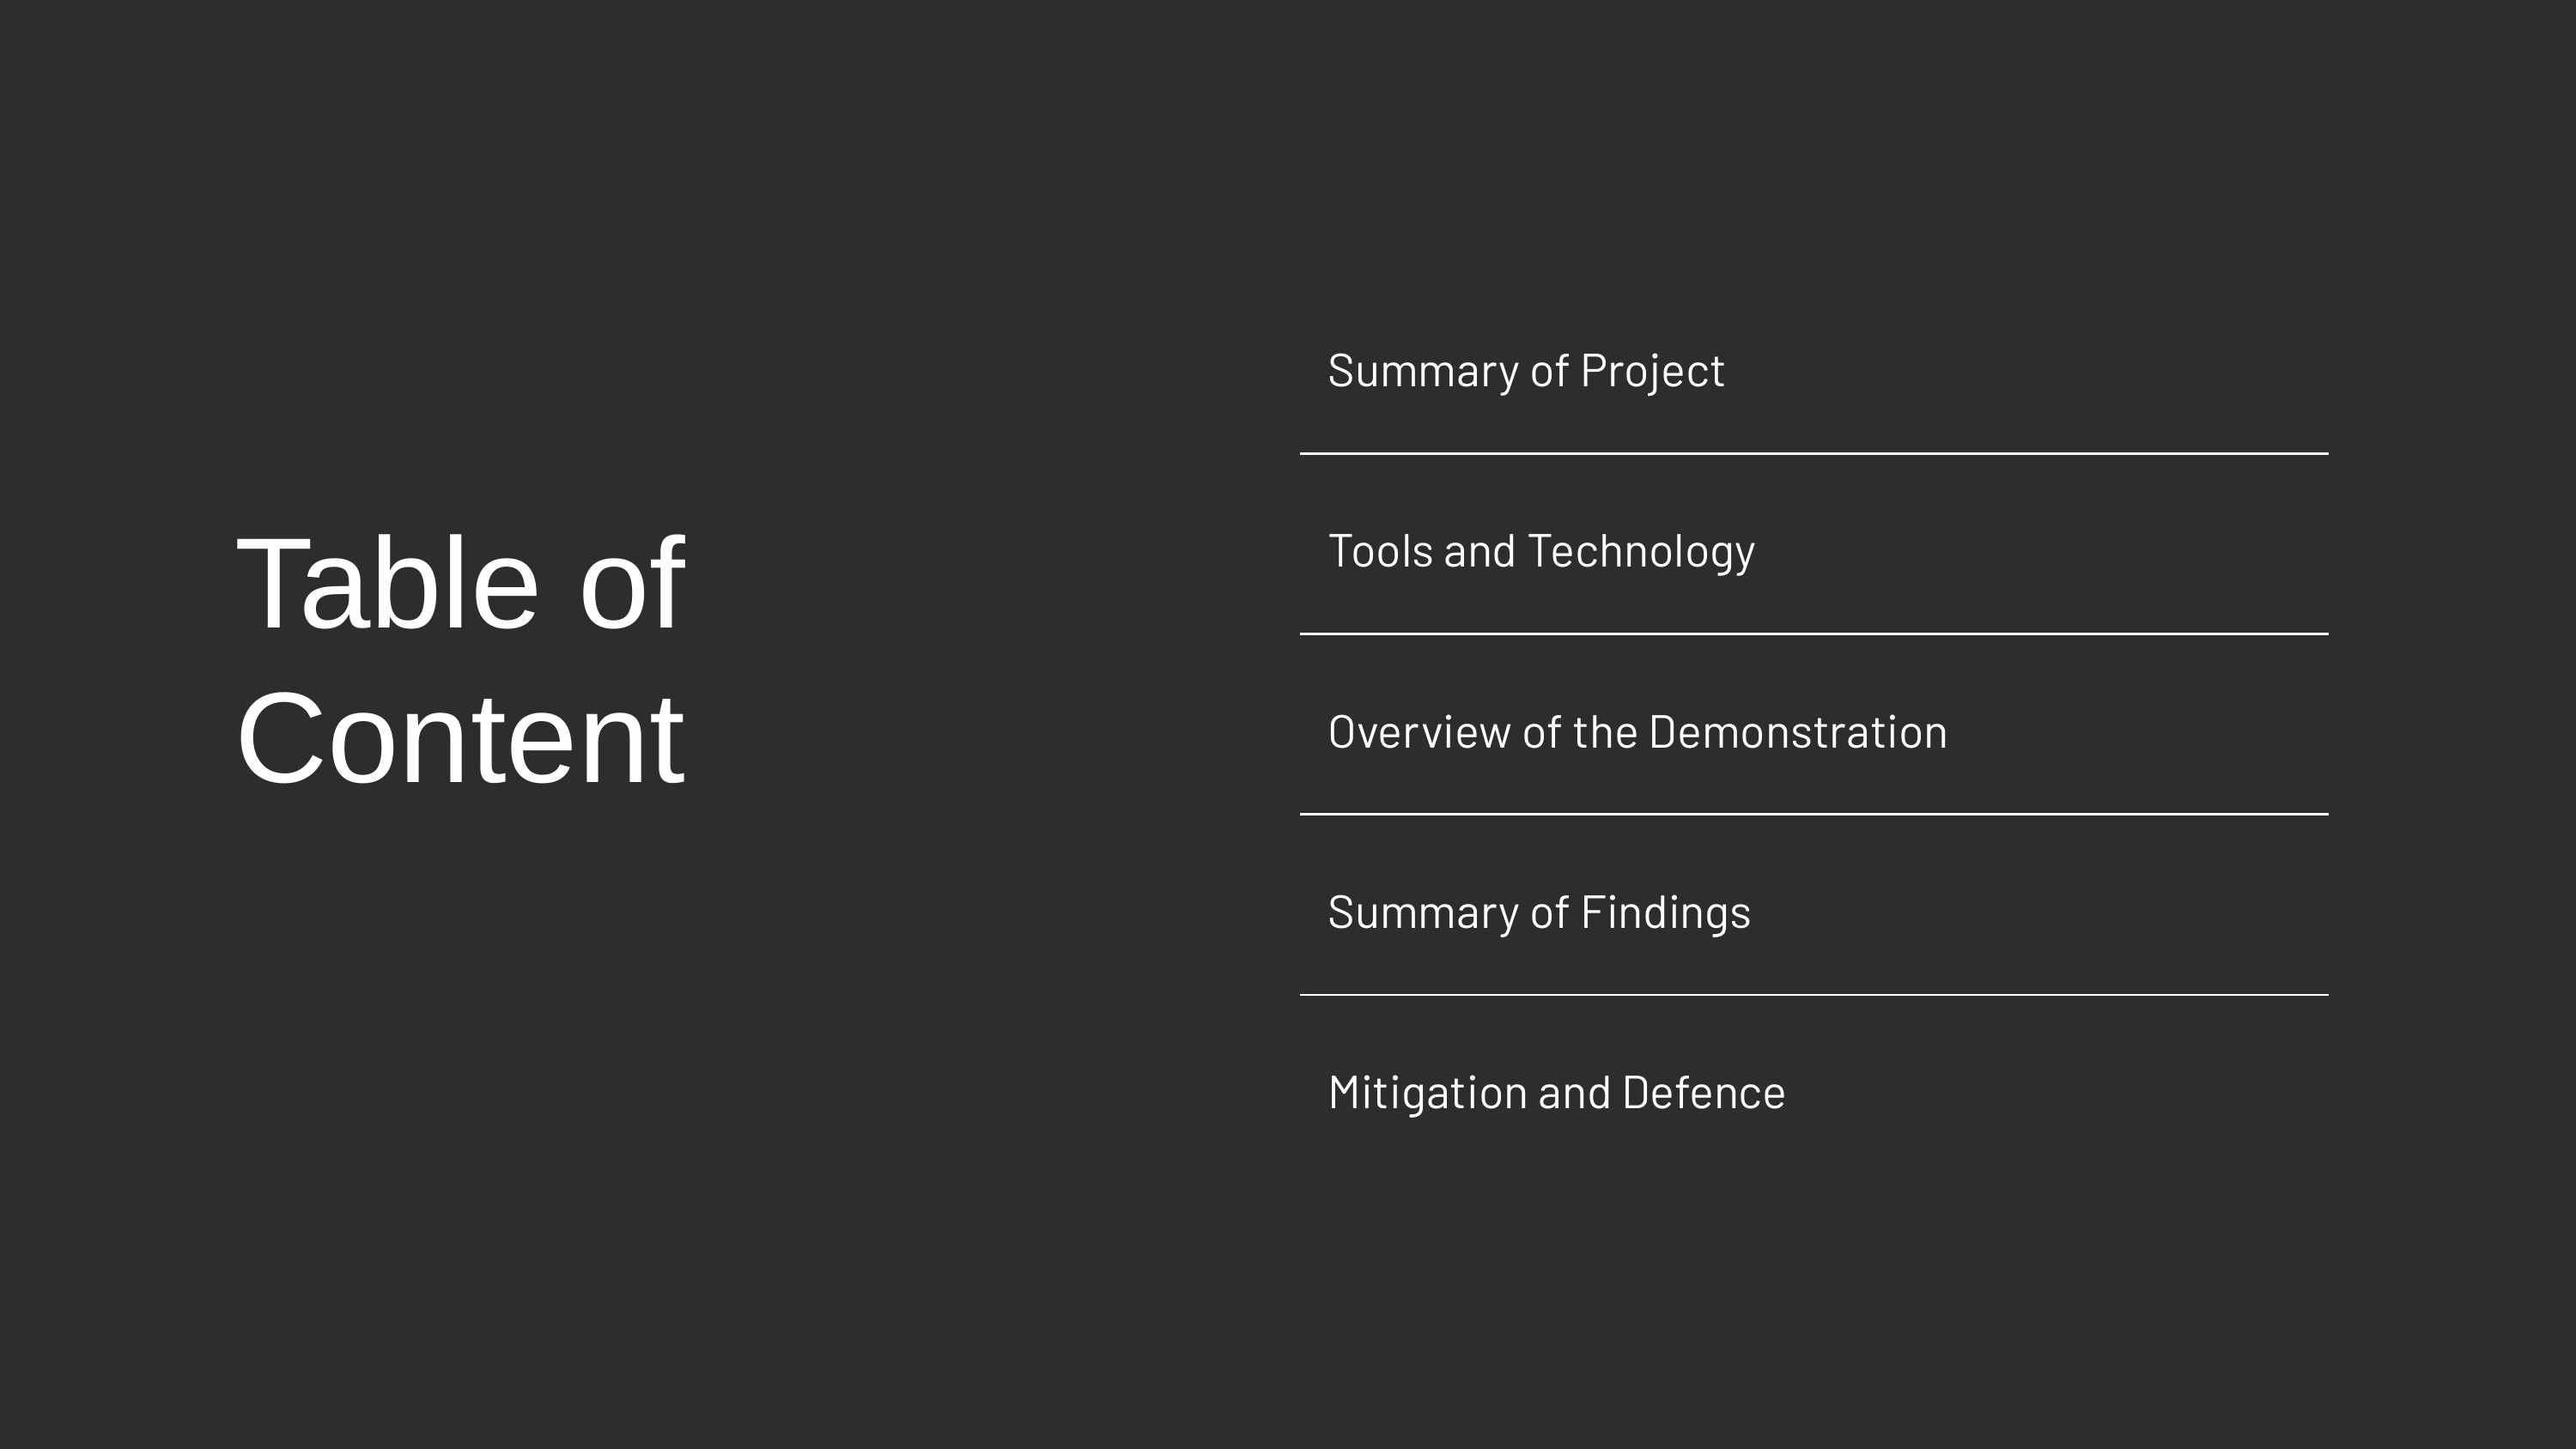

| Summary of Project |
| --- |
| Tools and Technology |
| Overview of the Demonstration |
| Summary of Findings |
| Mitigation and Defence |
Table of Content